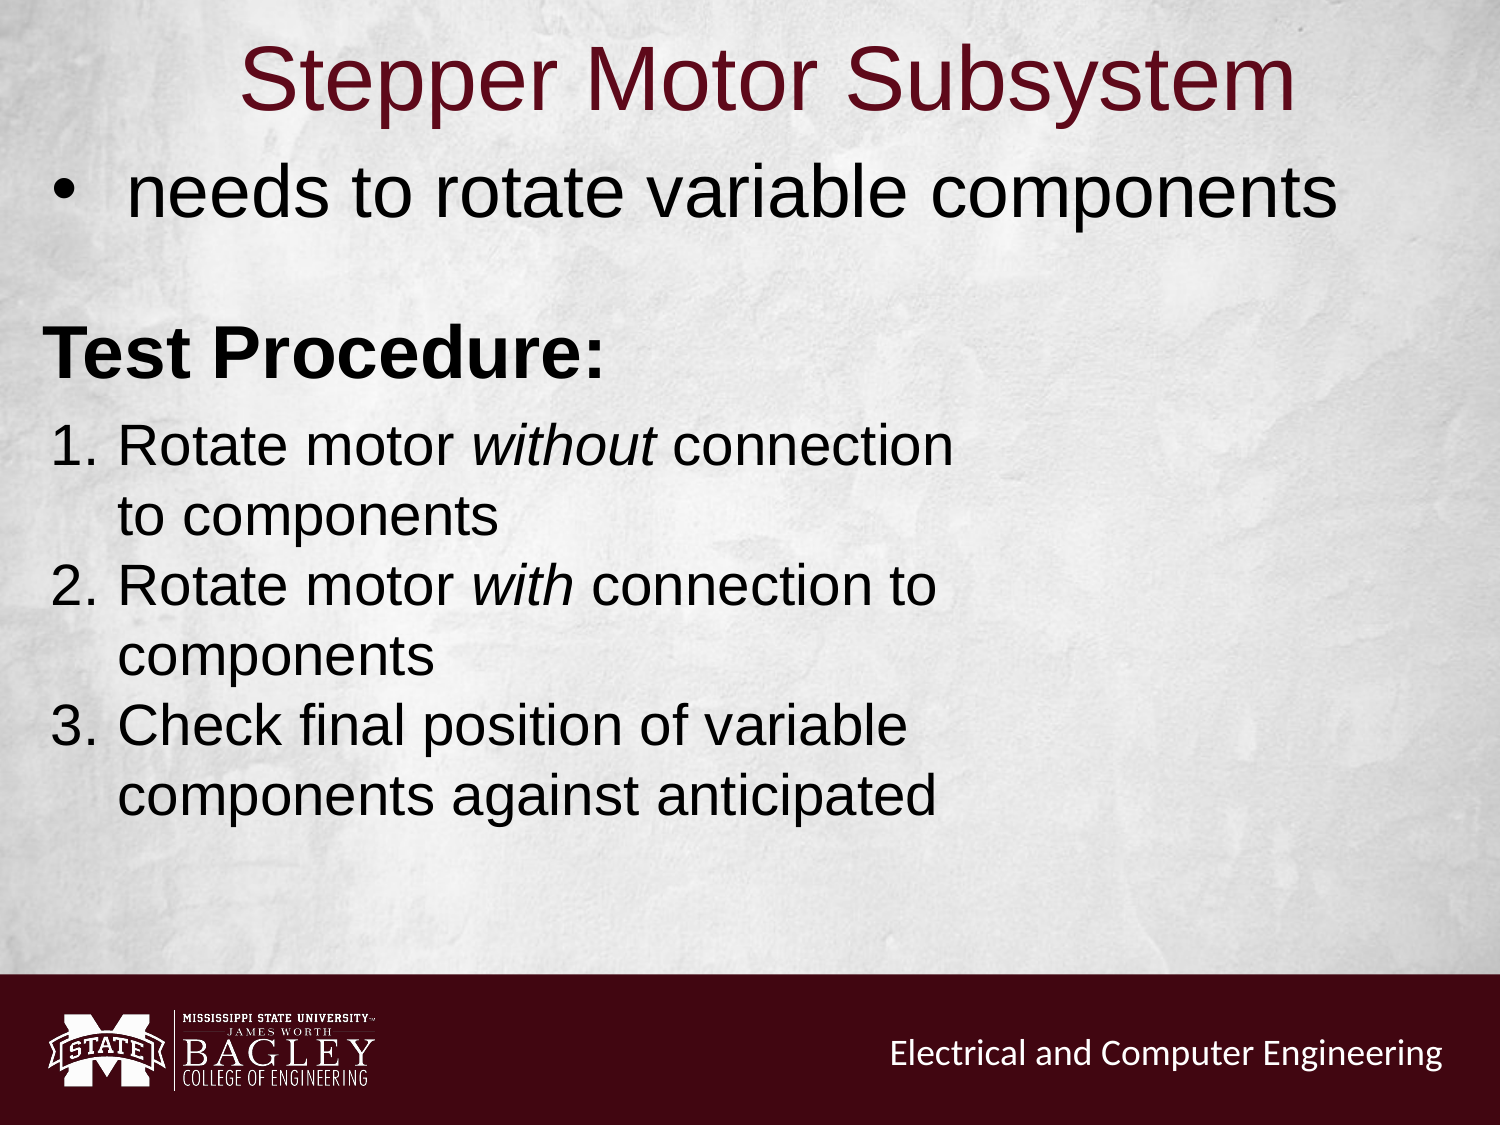

# Stepper Motor Subsystem
needs to rotate variable components

Test Procedure:
Rotate motor without connection to components
Rotate motor with connection to components
Check final position of variable components against anticipated